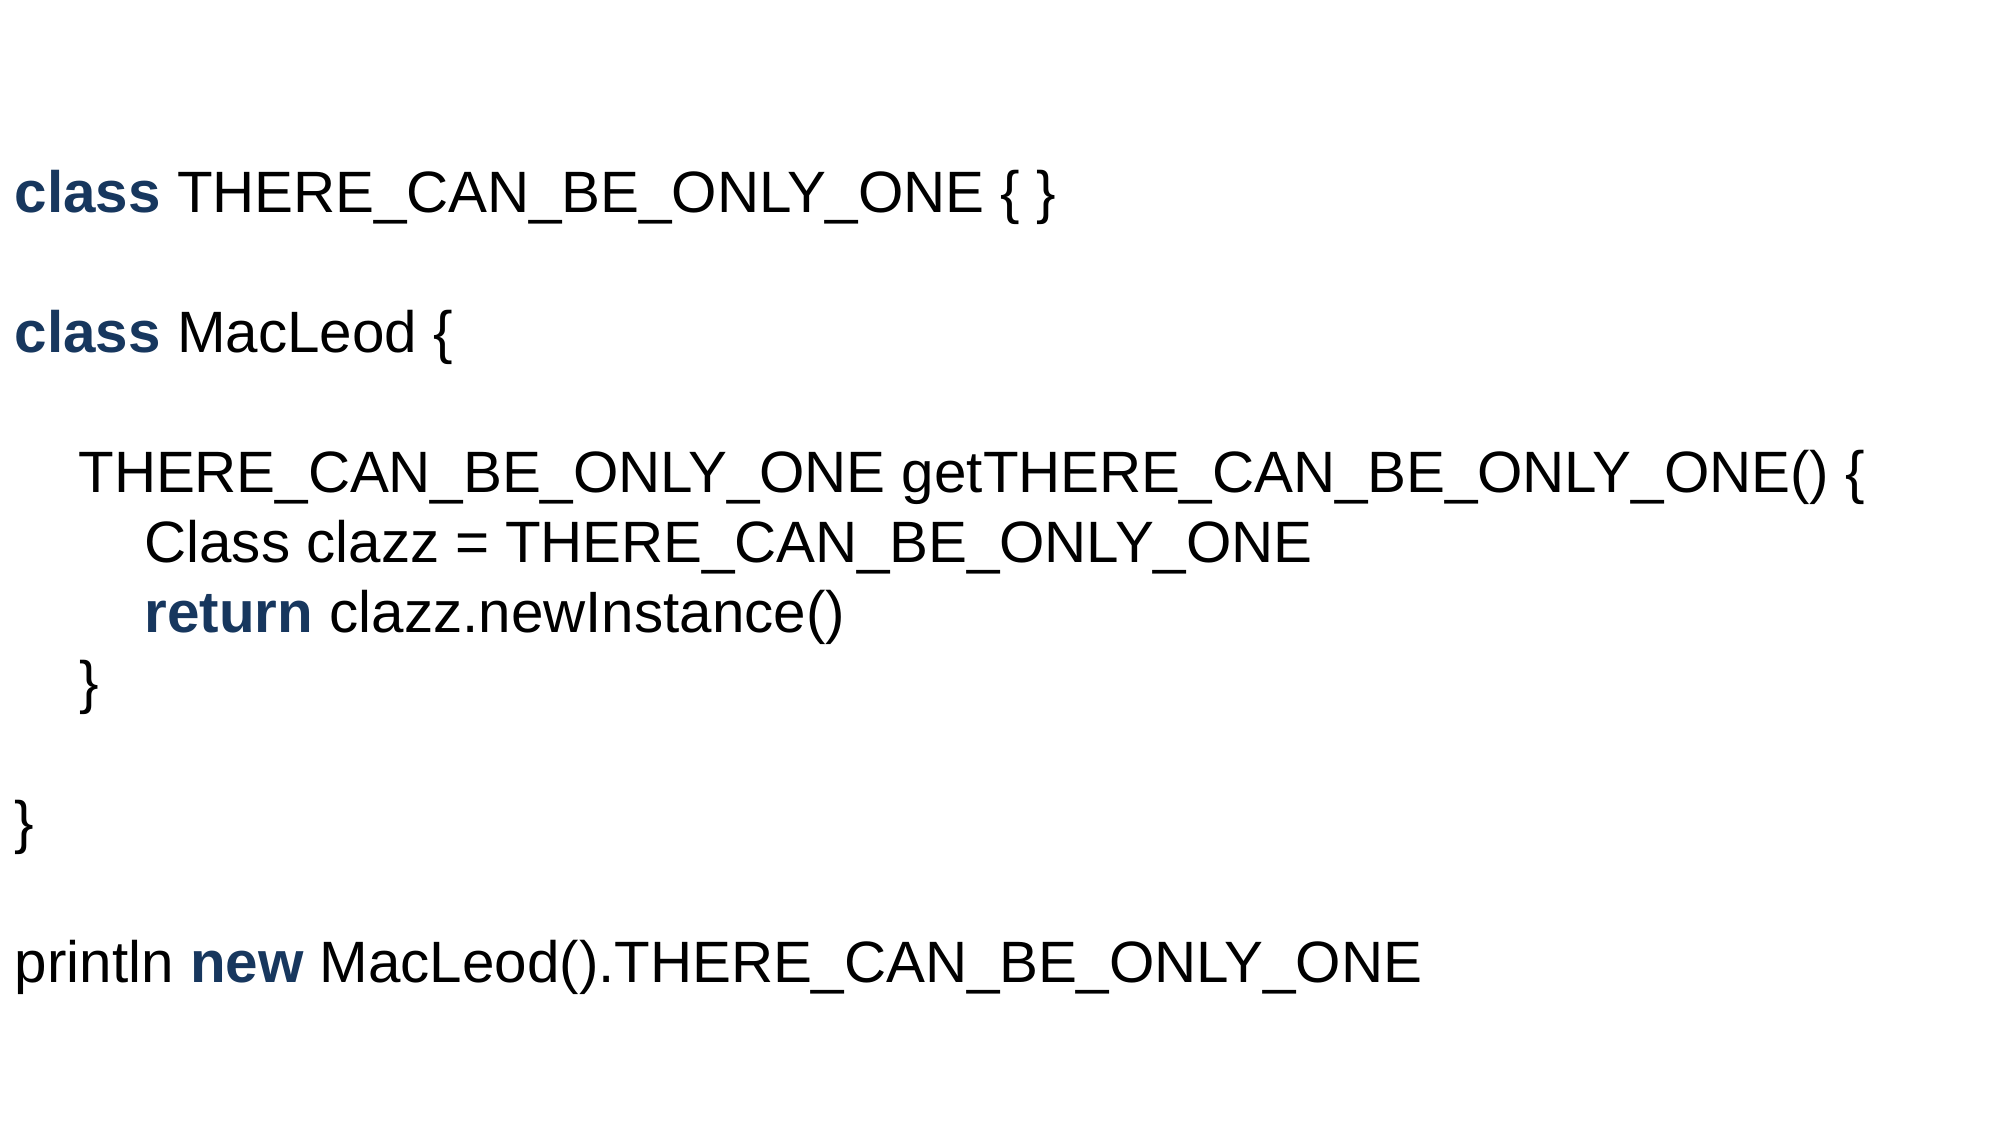

class THERE_CAN_BE_ONLY_ONE { }

class MacLeod {
    THERE_CAN_BE_ONLY_ONE getTHERE_CAN_BE_ONLY_ONE() {
        Class clazz = THERE_CAN_BE_ONLY_ONE
        return clazz.newInstance()
    }
}
println new MacLeod().THERE_CAN_BE_ONLY_ONE